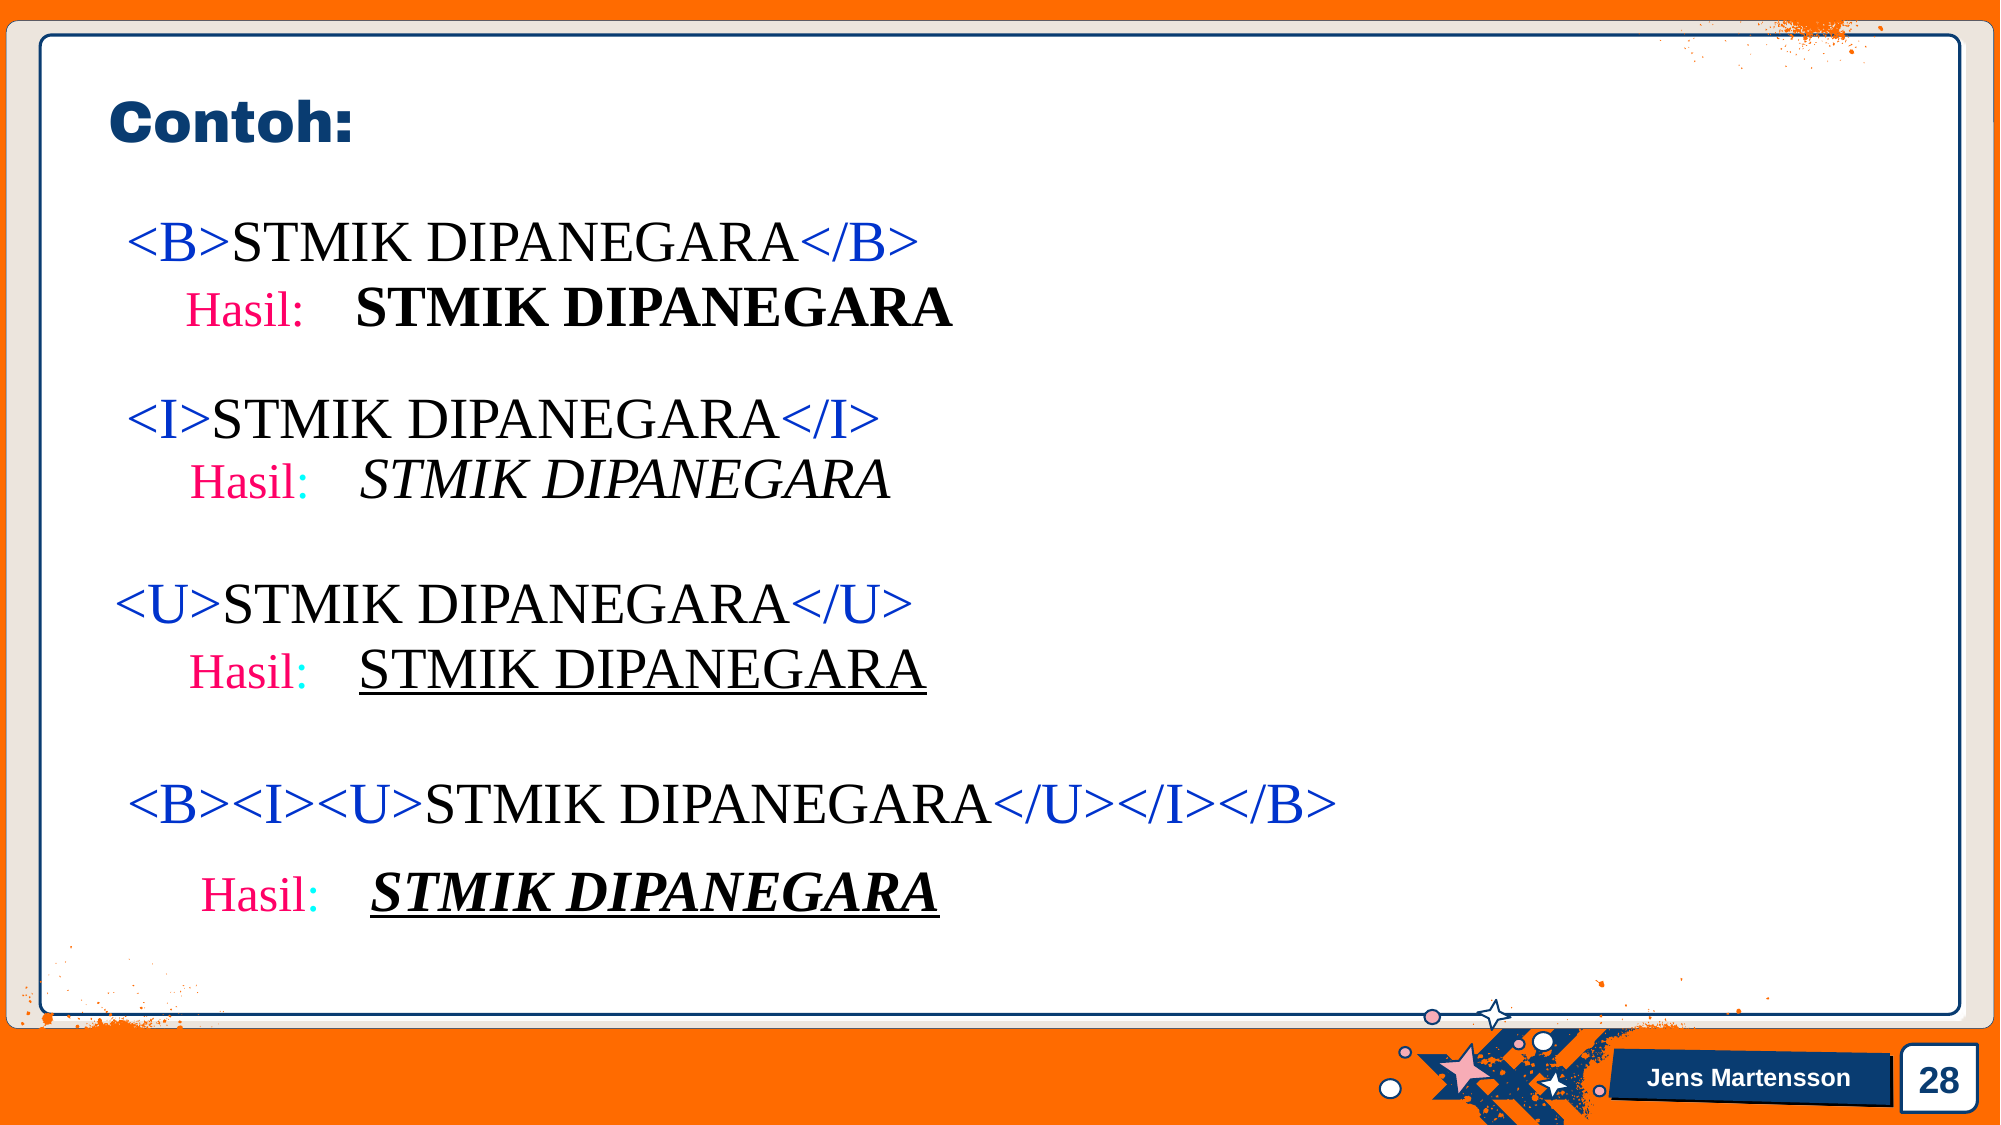

# Contoh:
<B>STMIK DIPANEGARA</B>
Hasil:    STMIK DIPANEGARA
<I>STMIK DIPANEGARA</I>
Hasil:    STMIK DIPANEGARA
<U>STMIK DIPANEGARA</U>
Hasil:    STMIK DIPANEGARA
<B><I><U>STMIK DIPANEGARA</U></I></B>
Hasil:    STMIK DIPANEGARA
28